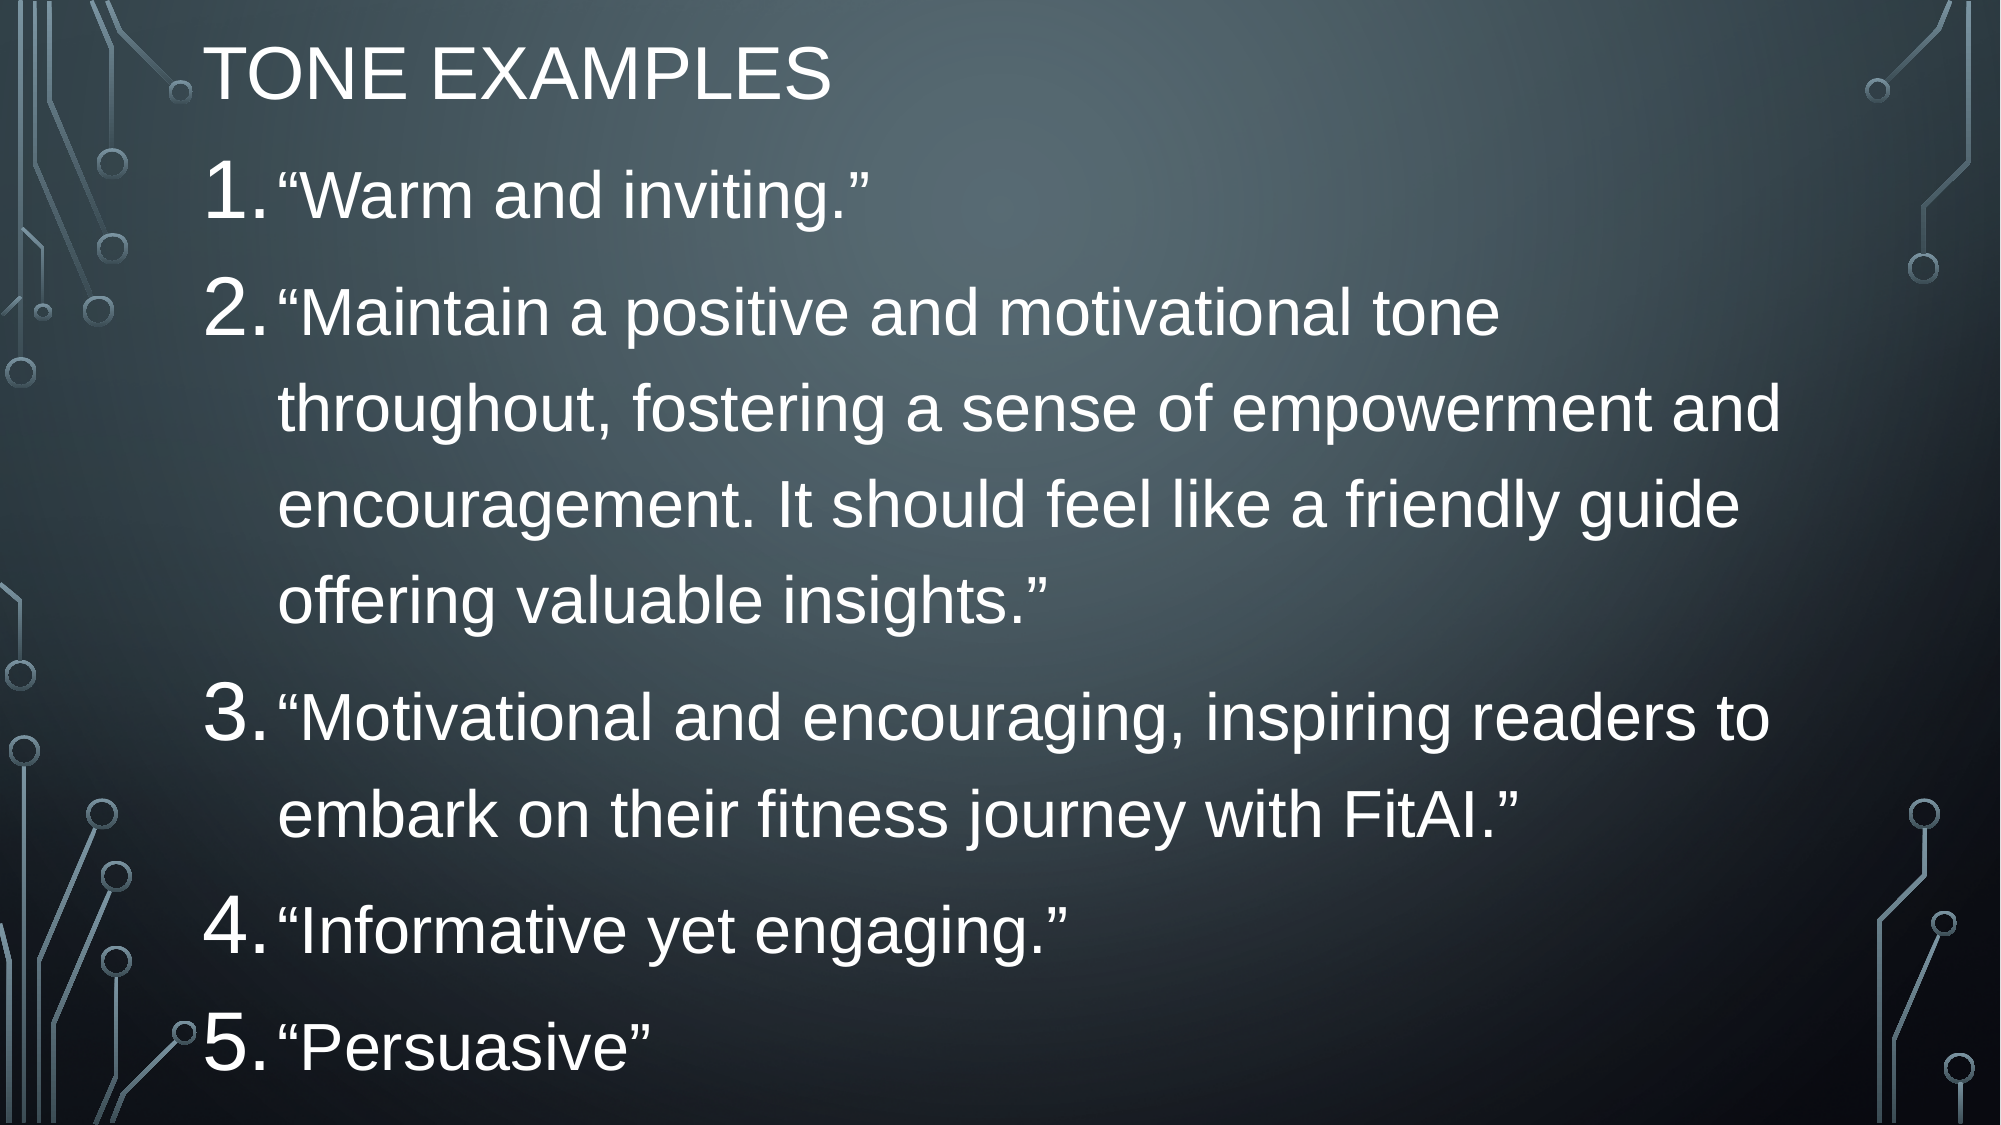

# Tone Examples
“Warm and inviting.”
“Maintain a positive and motivational tone throughout, fostering a sense of empowerment and encouragement. It should feel like a friendly guide offering valuable insights.”
“Motivational and encouraging, inspiring readers to embark on their fitness journey with FitAI.”
“Informative yet engaging.”
“Persuasive”